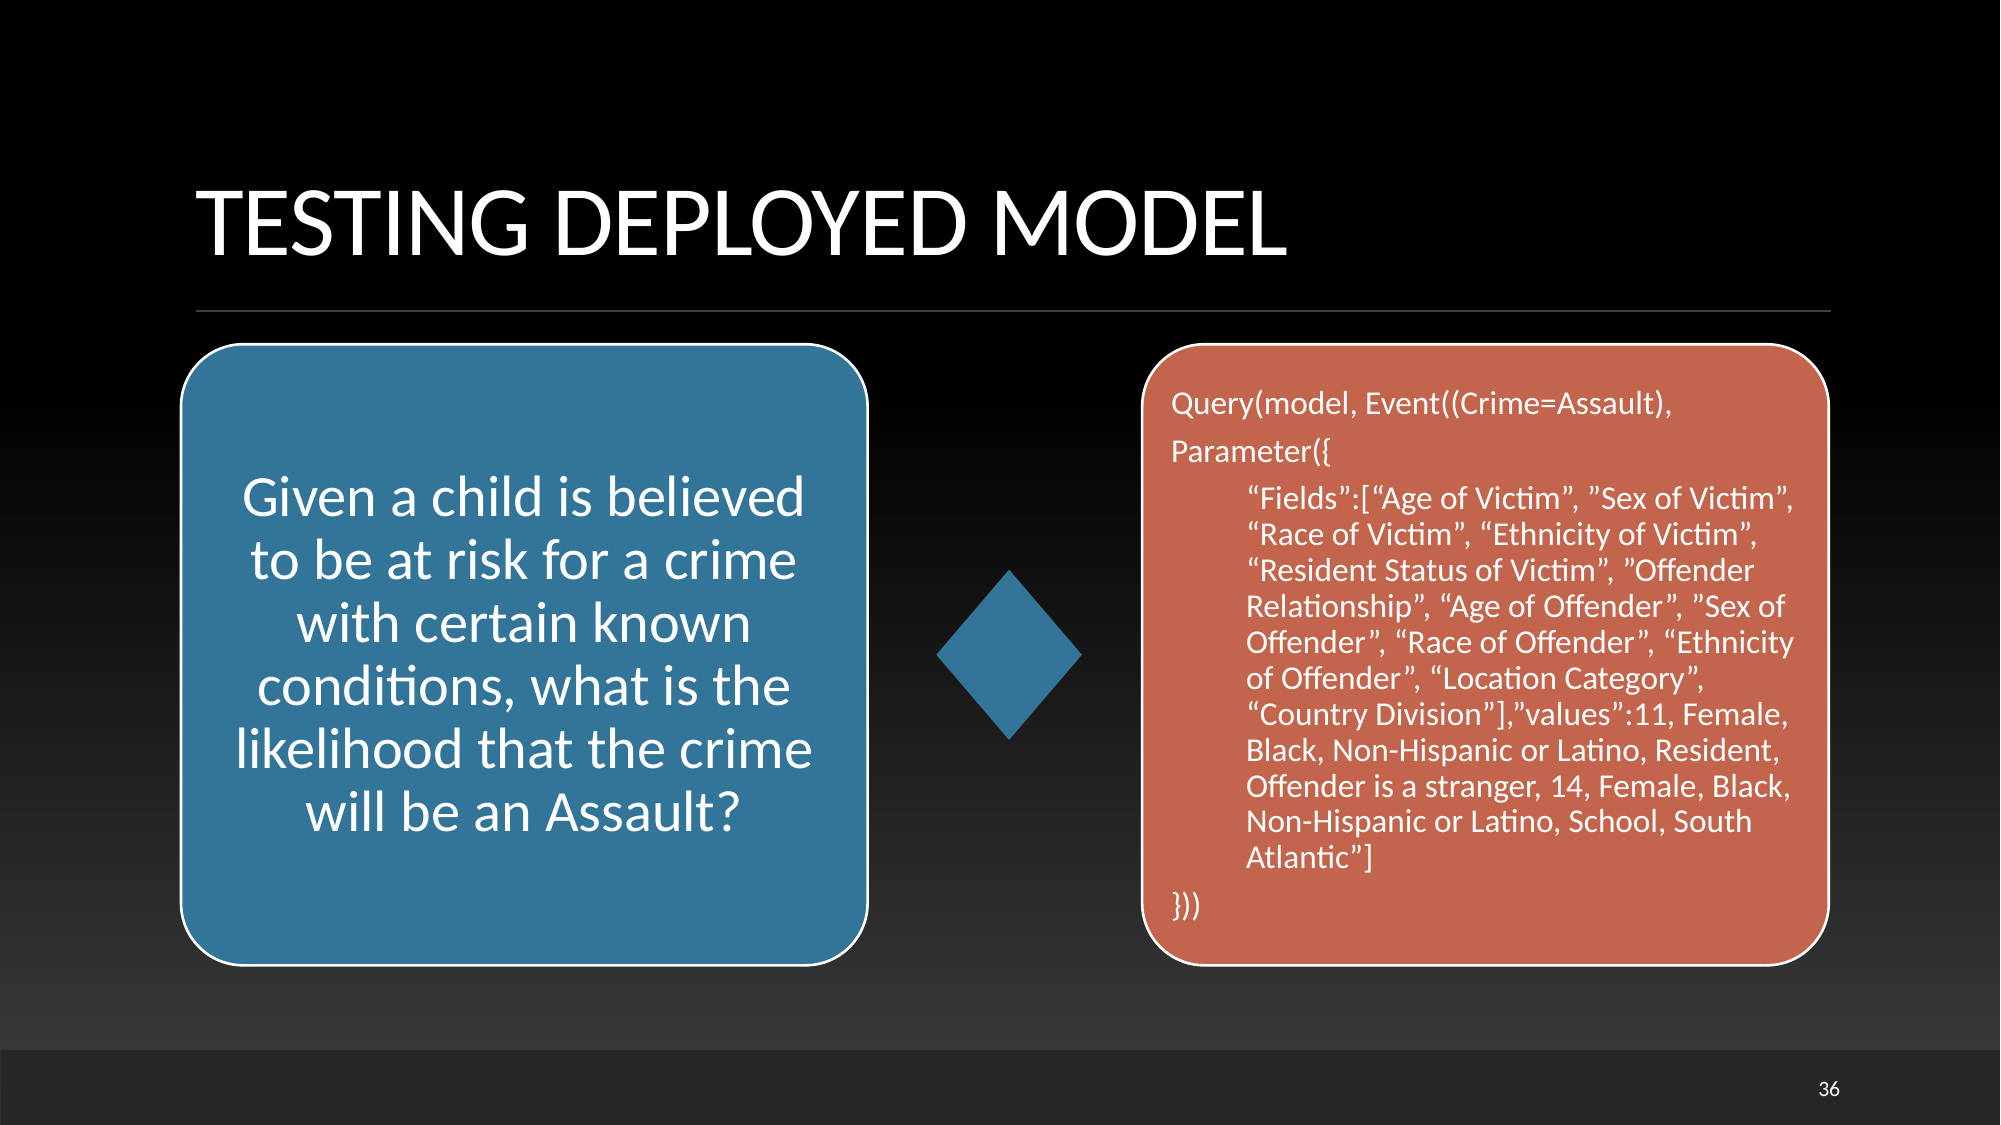

testing deployed model
Given a child is believed to be at risk for a crime with certain known conditions, what is the likelihood that the crime will be an Assault?
Query(model, Event((Crime=Assault),
Parameter({
“Fields”:[“Age of Victim”, ”Sex of Victim”, “Race of Victim”, “Ethnicity of Victim”, “Resident Status of Victim”, ”Offender Relationship”, “Age of Offender”, ”Sex of Offender”, “Race of Offender”, “Ethnicity of Offender”, “Location Category”, “Country Division”],”values”:11, Female, Black, Non-Hispanic or Latino, Resident, Offender is a stranger, 14, Female, Black, Non-Hispanic or Latino, School, South Atlantic”]
}))

36